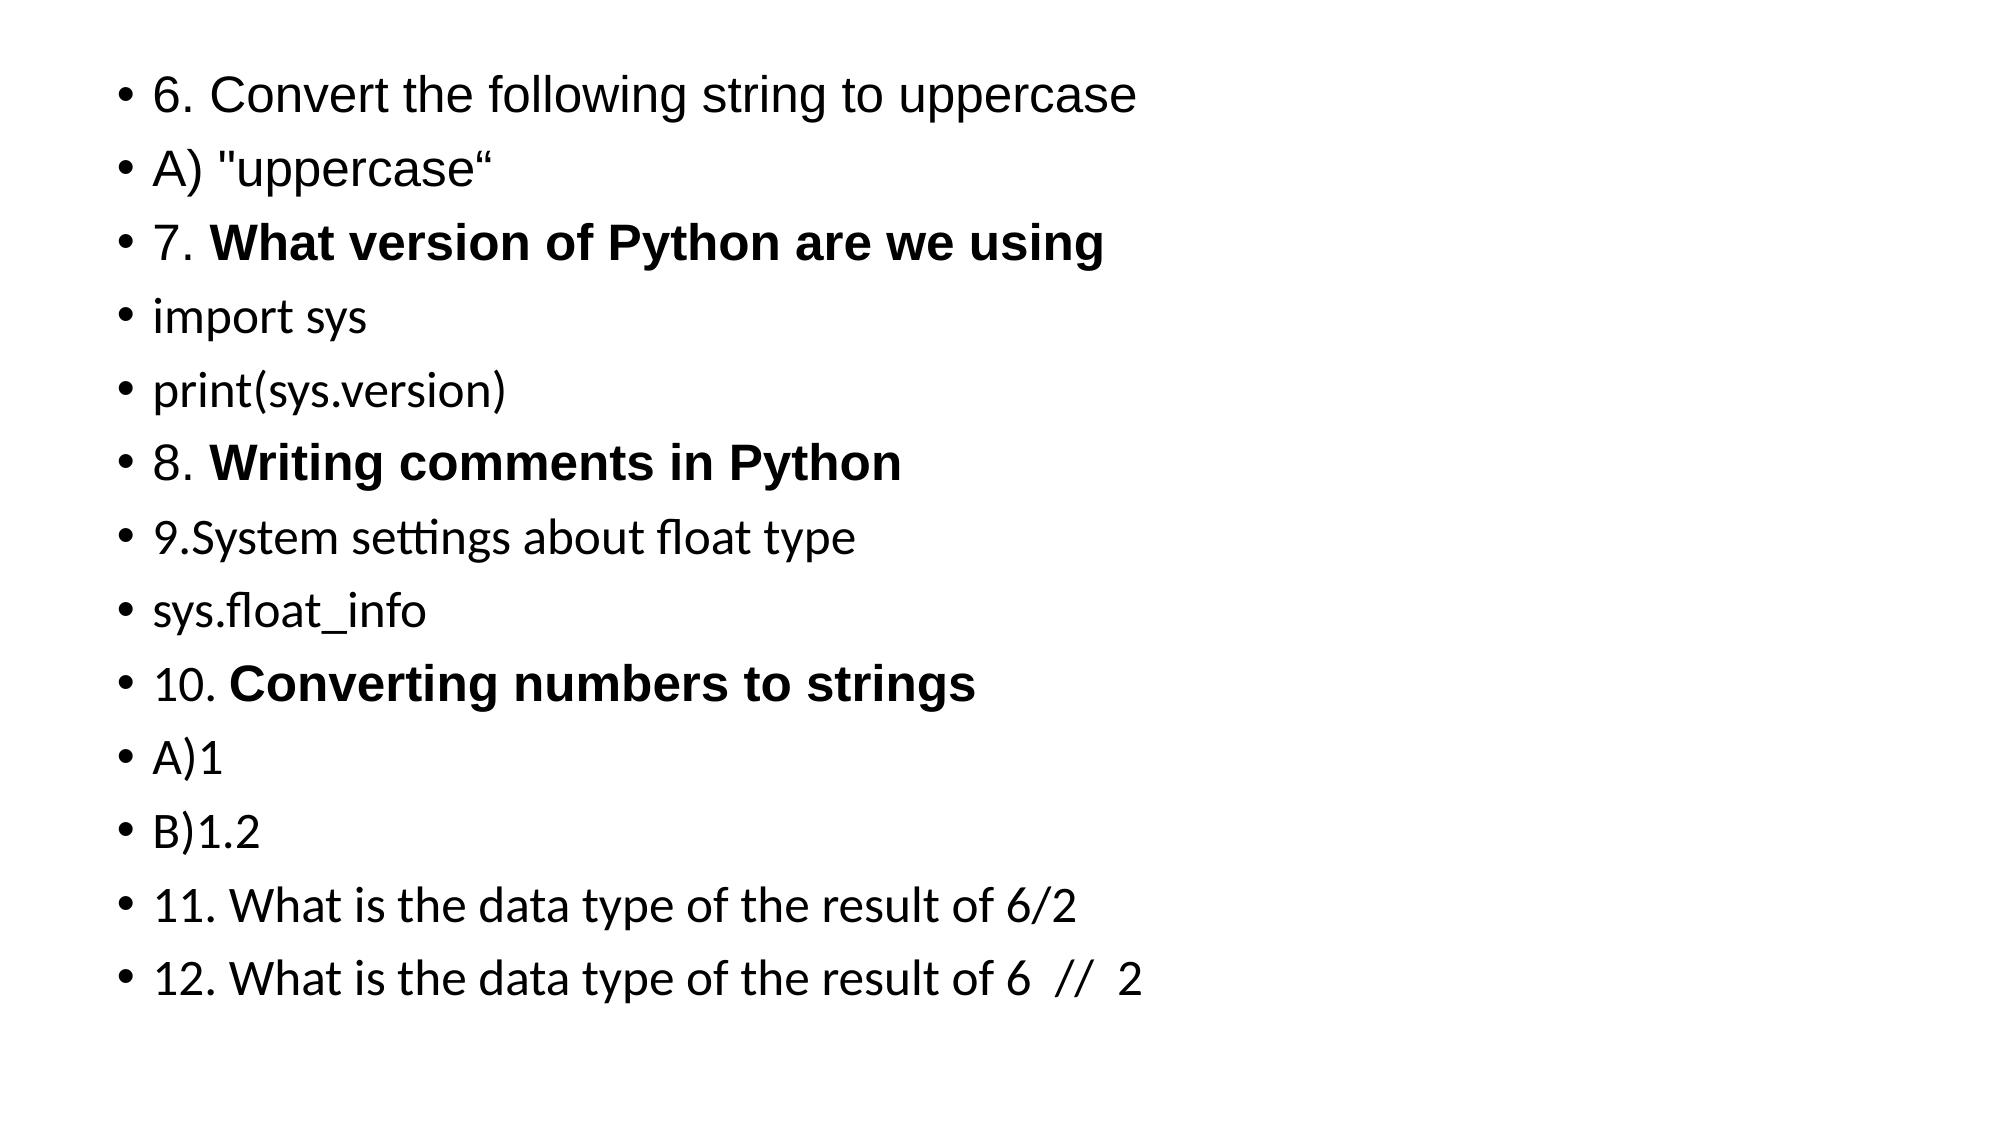

6. Convert the following string to uppercase
A) "uppercase“
7. What version of Python are we using
import sys
print(sys.version)
8. Writing comments in Python
9.System settings about float type
sys.float_info
10. Converting numbers to strings
A)1
B)1.2
11. What is the data type of the result of 6/2
12. What is the data type of the result of 6  //  2